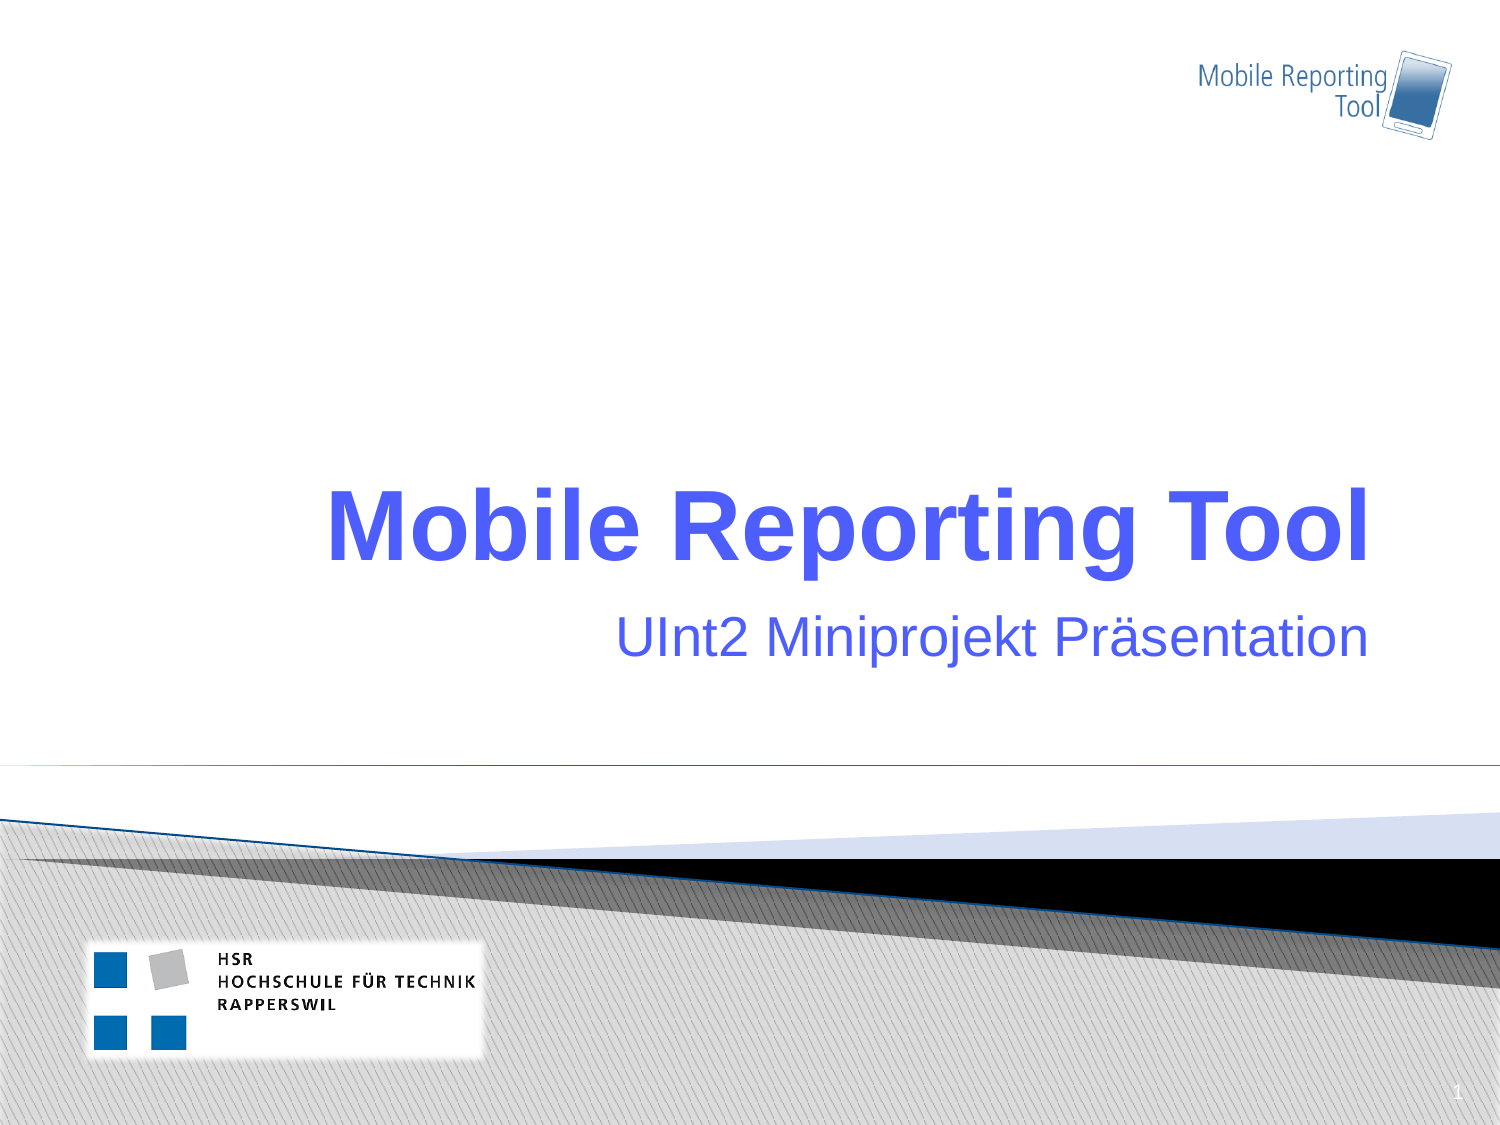

# Mobile Reporting Tool
UInt2 Miniprojekt Präsentation
1